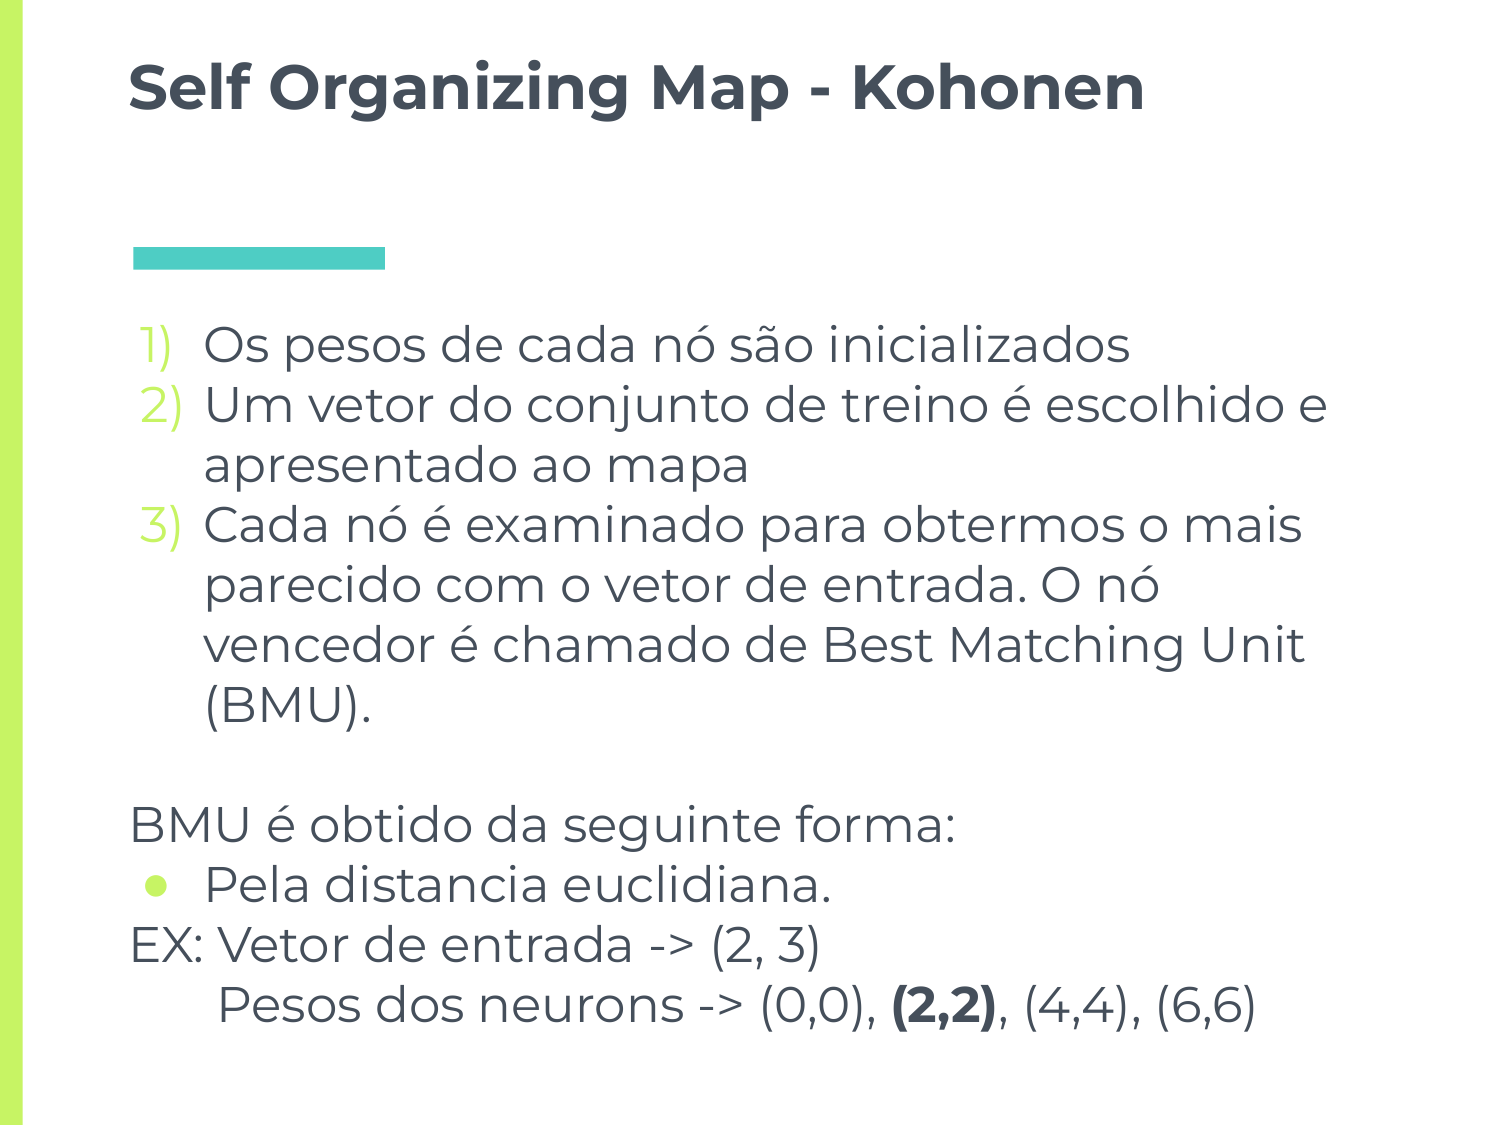

# Self Organizing Map - Kohonen

Os pesos de cada nó são inicializados
Um vetor do conjunto de treino é escolhido e apresentado ao mapa
Cada nó é examinado para obtermos o mais parecido com o vetor de entrada. O nó vencedor é chamado de Best Matching Unit (BMU).

BMU é obtido da seguinte forma:
Pela distancia euclidiana.
EX: Vetor de entrada -> (2, 3)
 Pesos dos neurons -> (0,0), (2,2), (4,4), (6,6)